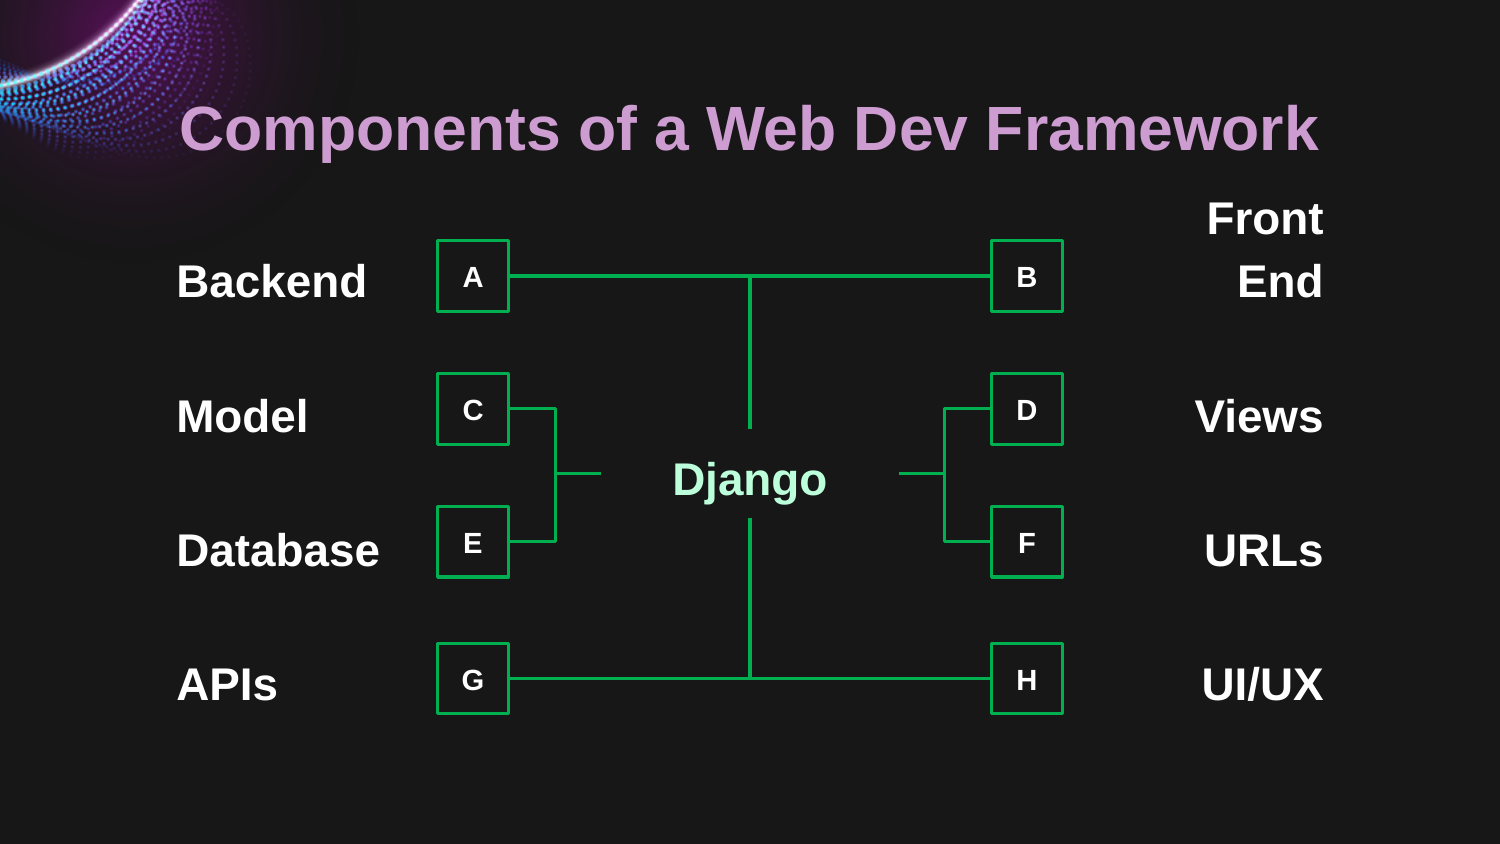

# Components of a Web Dev Framework
Backend
Front End
A
B
Model
Views
C
D
Django
Database
URLs
E
F
APIs
UI/UX
G
H